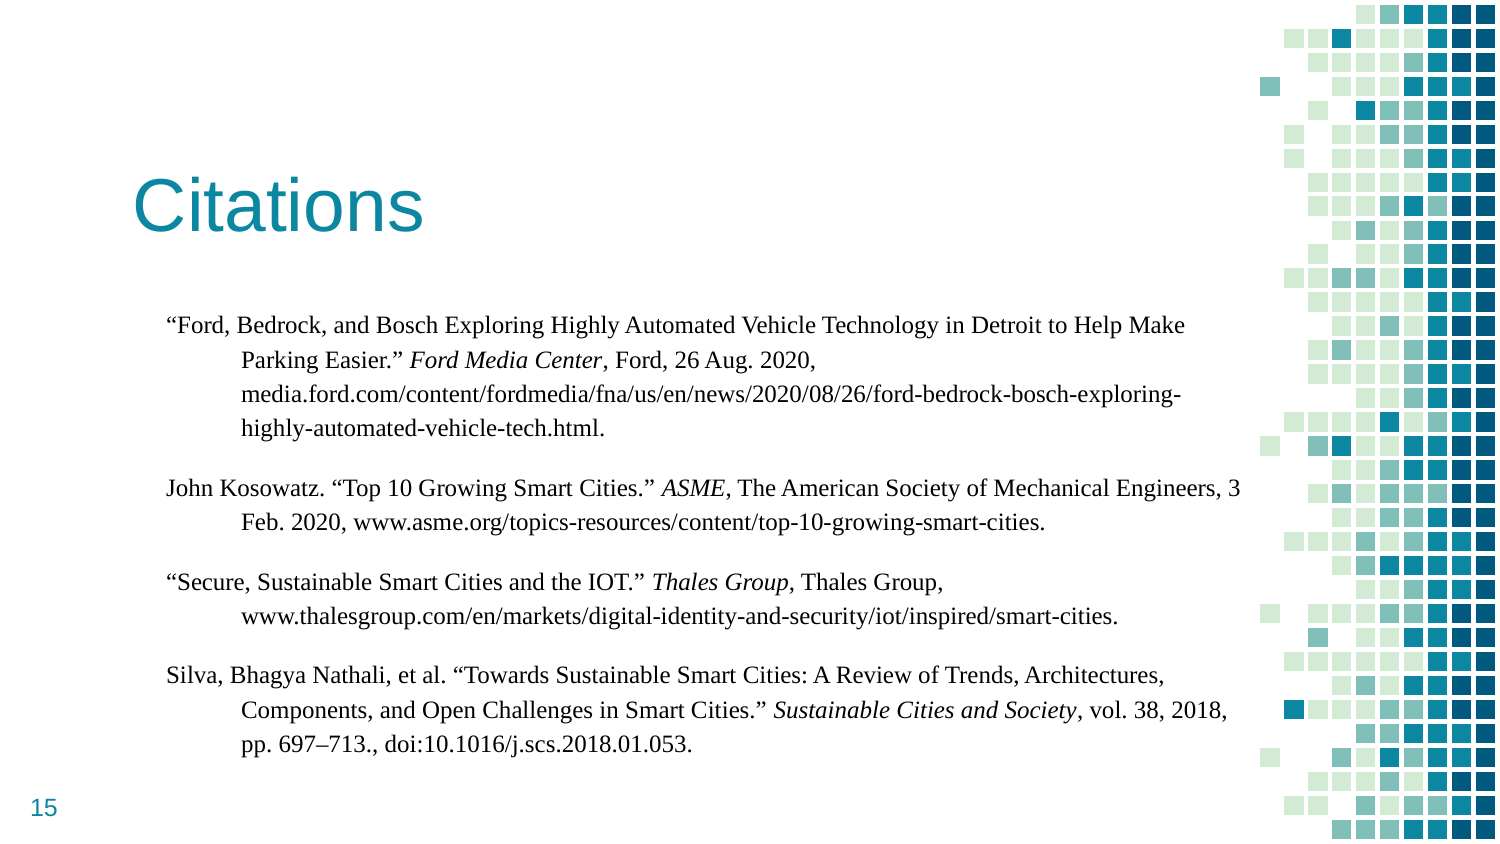

# Citations
“Ford, Bedrock, and Bosch Exploring Highly Automated Vehicle Technology in Detroit to Help Make Parking Easier.” Ford Media Center, Ford, 26 Aug. 2020, media.ford.com/content/fordmedia/fna/us/en/news/2020/08/26/ford-bedrock-bosch-exploring-highly-automated-vehicle-tech.html.
John Kosowatz. “Top 10 Growing Smart Cities.” ASME, The American Society of Mechanical Engineers, 3 Feb. 2020, www.asme.org/topics-resources/content/top-10-growing-smart-cities.
“Secure, Sustainable Smart Cities and the IOT.” Thales Group, Thales Group, www.thalesgroup.com/en/markets/digital-identity-and-security/iot/inspired/smart-cities.
Silva, Bhagya Nathali, et al. “Towards Sustainable Smart Cities: A Review of Trends, Architectures, Components, and Open Challenges in Smart Cities.” Sustainable Cities and Society, vol. 38, 2018, pp. 697–713., doi:10.1016/j.scs.2018.01.053.

15